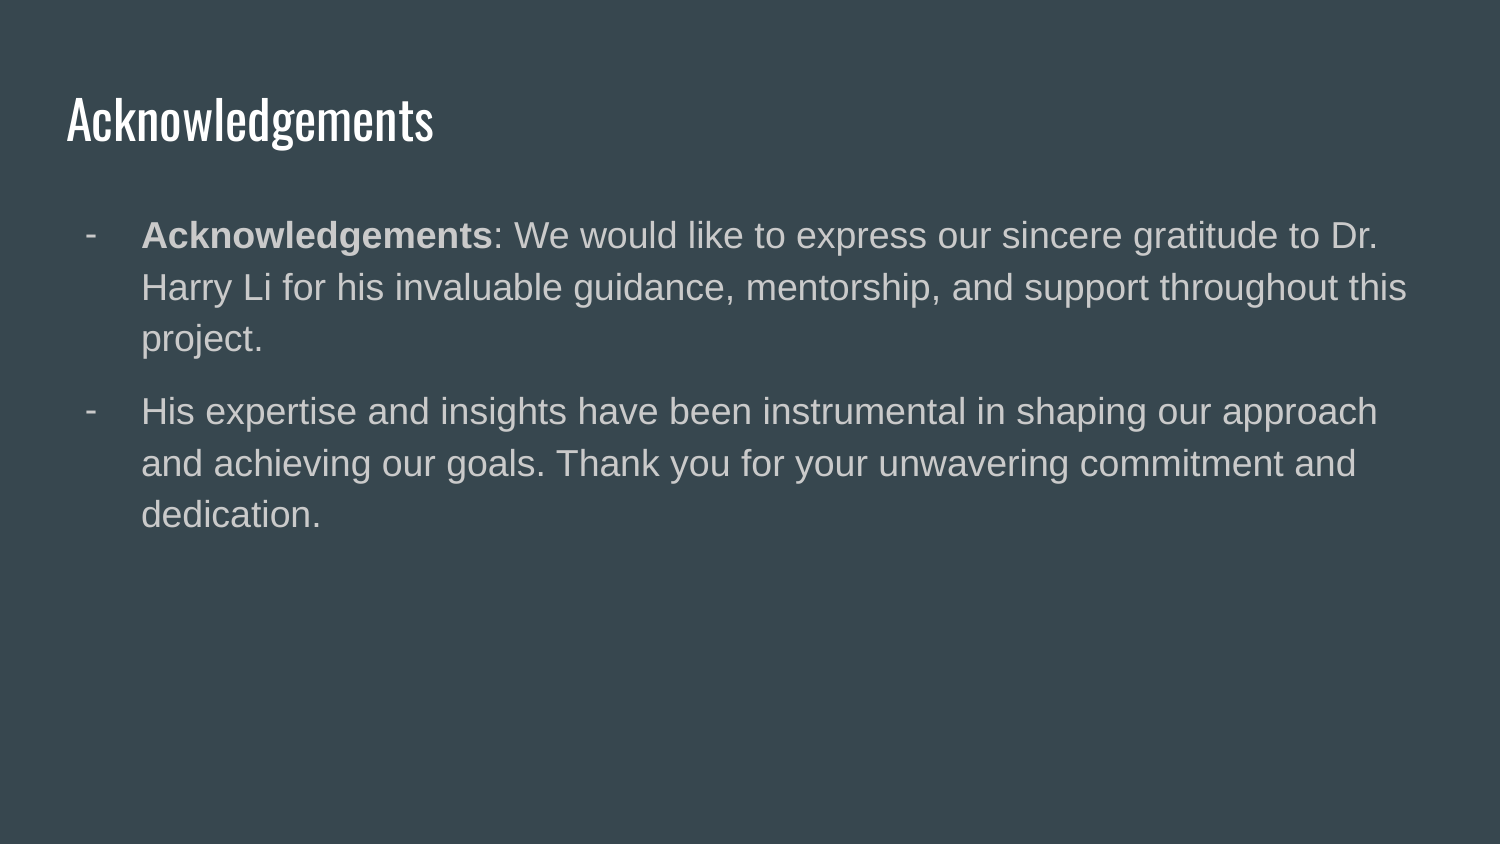

# Acknowledgements
Acknowledgements: We would like to express our sincere gratitude to Dr. Harry Li for his invaluable guidance, mentorship, and support throughout this project.
His expertise and insights have been instrumental in shaping our approach and achieving our goals. Thank you for your unwavering commitment and dedication.